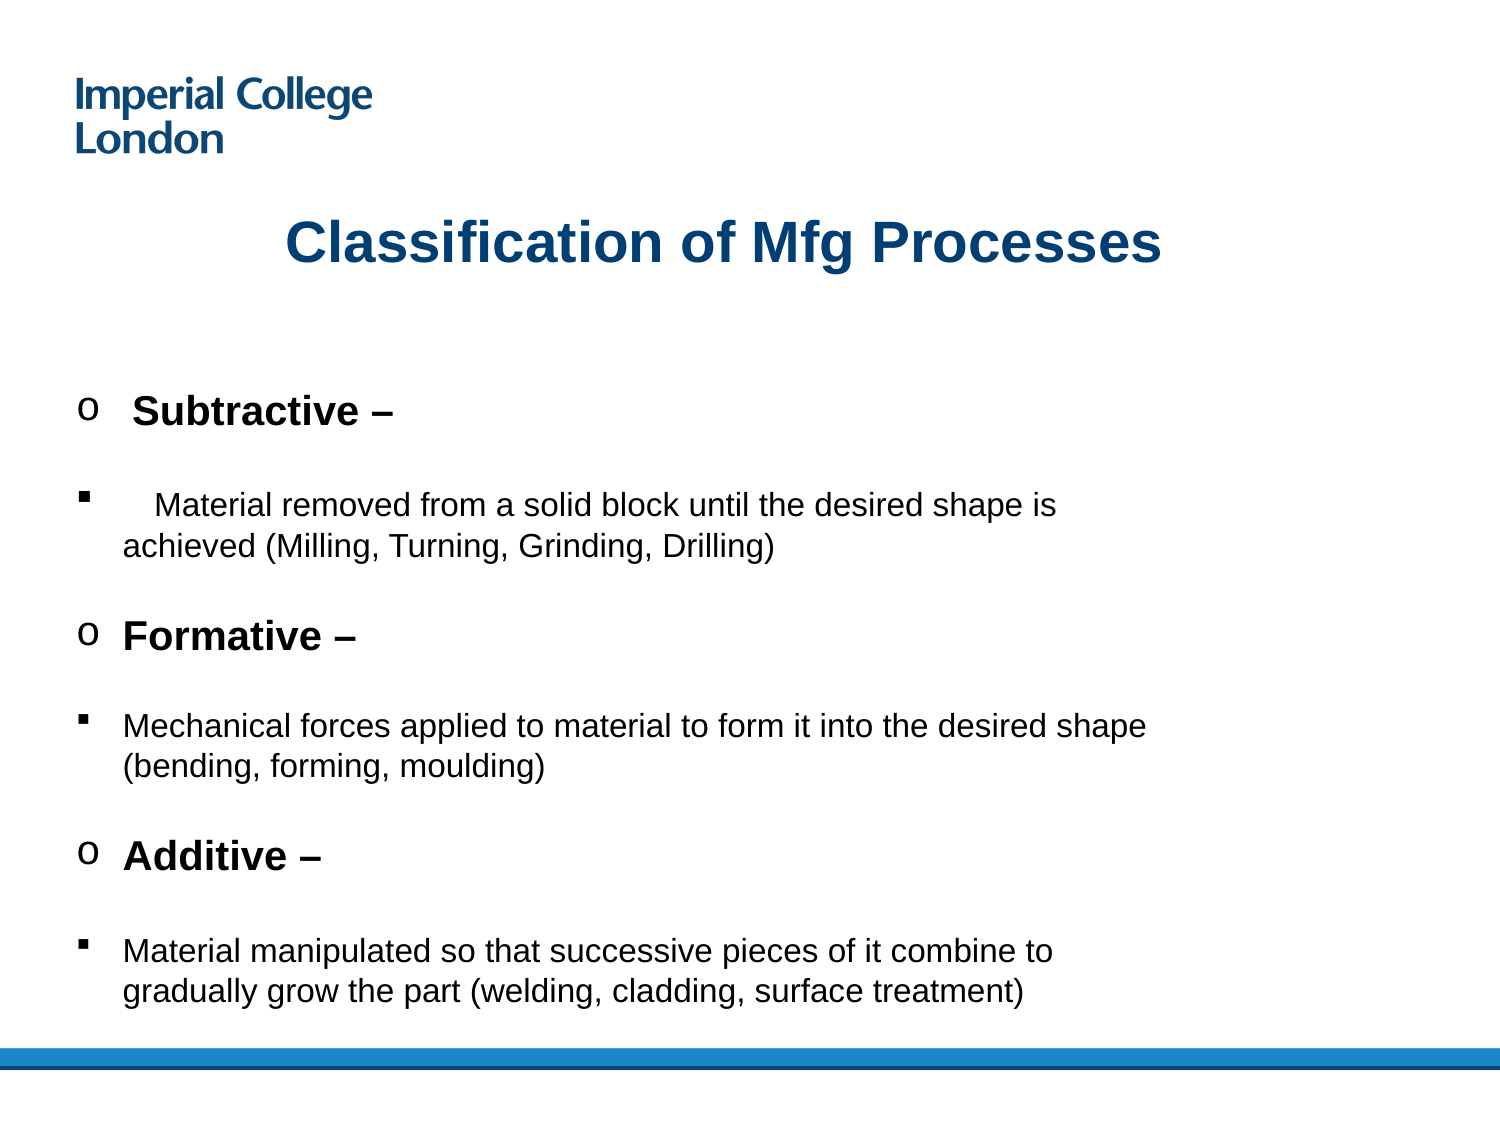

Classification of Mfg Processes
Subtractive –

   Material removed from a solid block until the desired shape is achieved (Milling, Turning, Grinding, Drilling)

Formative –

Mechanical forces applied to material to form it into the desired shape (bending, forming, moulding)

Additive –

Material manipulated so that successive pieces of it combine to gradually grow the part (welding, cladding, surface treatment)